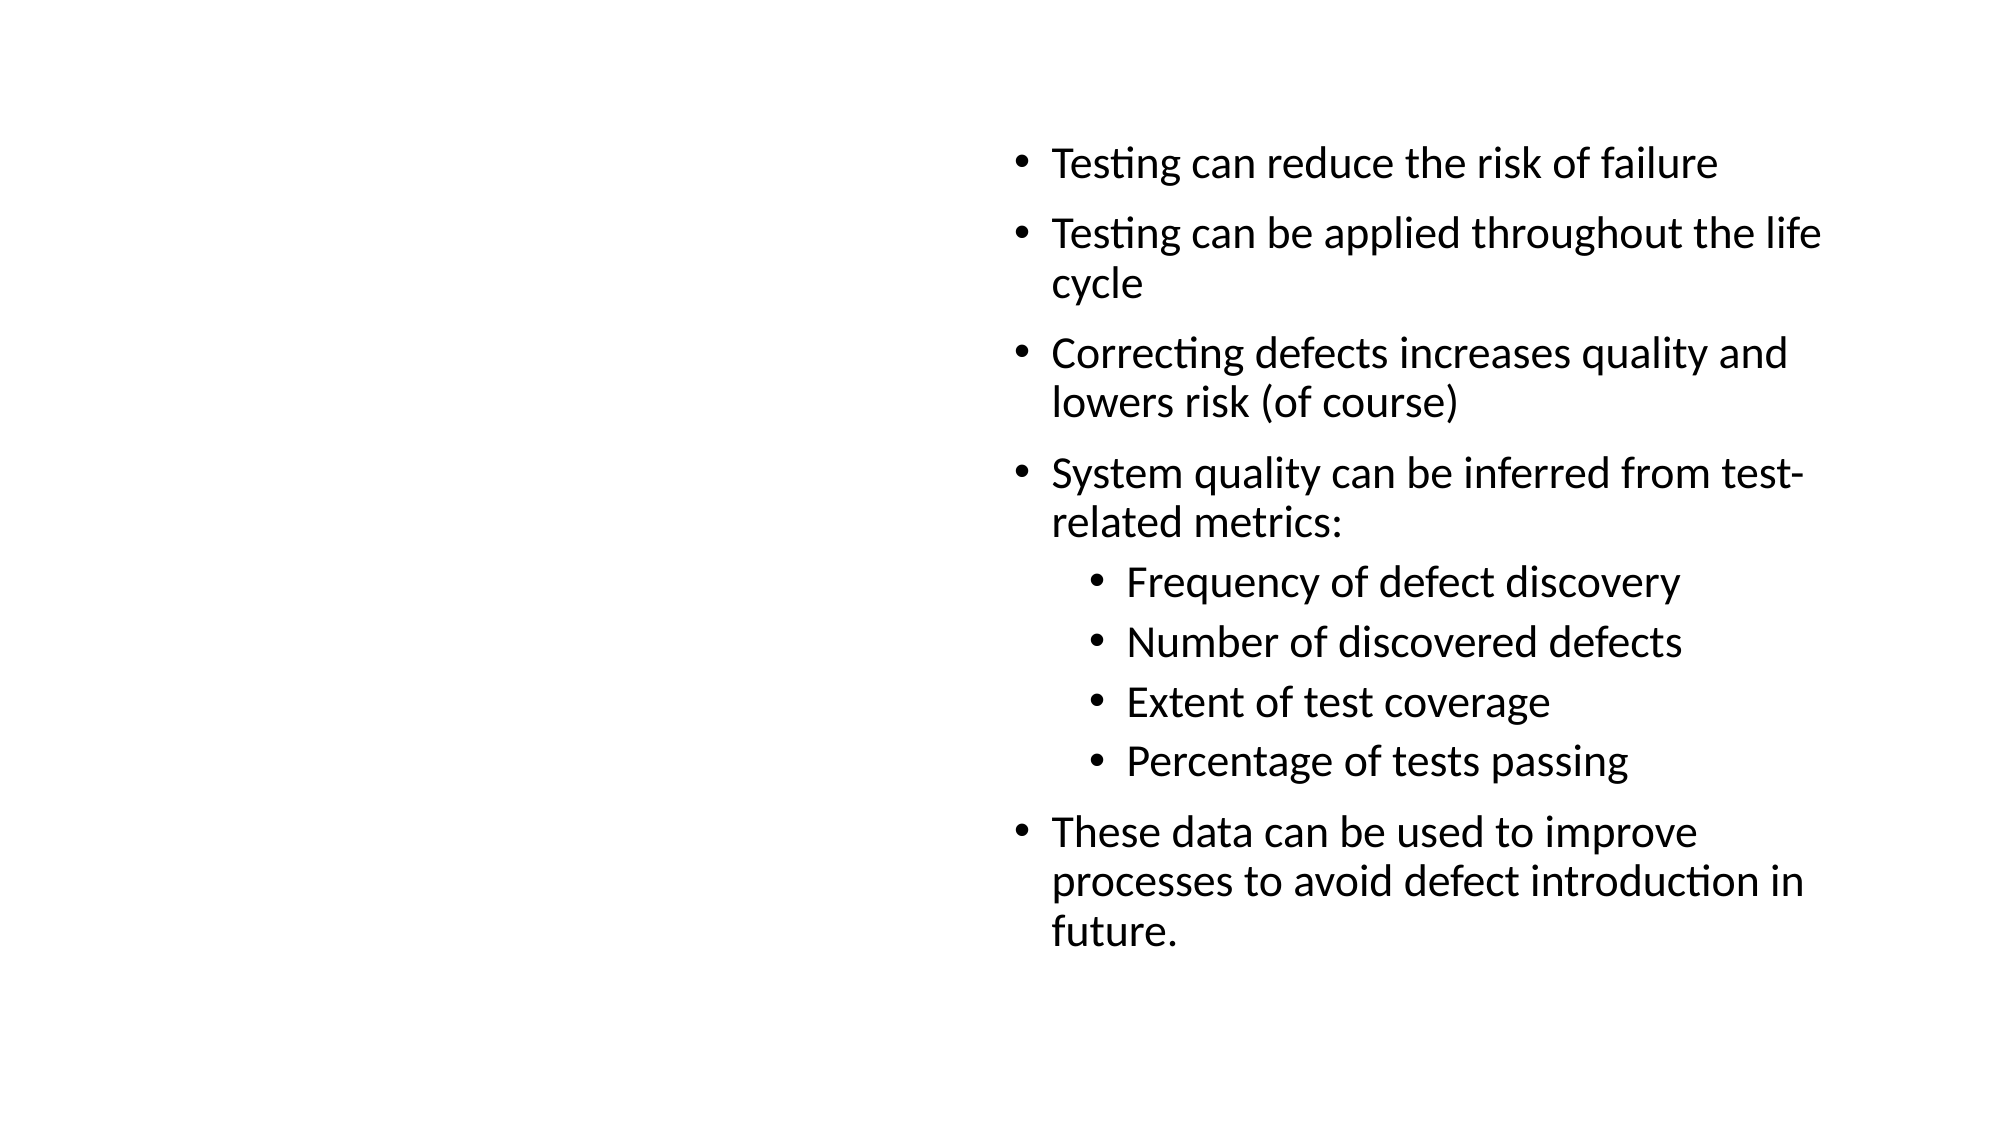

Testing can reduce the risk of failure
Testing can be applied throughout the life cycle
Correcting defects increases quality and lowers risk (of course)
System quality can be inferred from test-related metrics:
Frequency of defect discovery
Number of discovered defects
Extent of test coverage
Percentage of tests passing
These data can be used to improve processes to avoid defect introduction in future.

# How testing affects quality